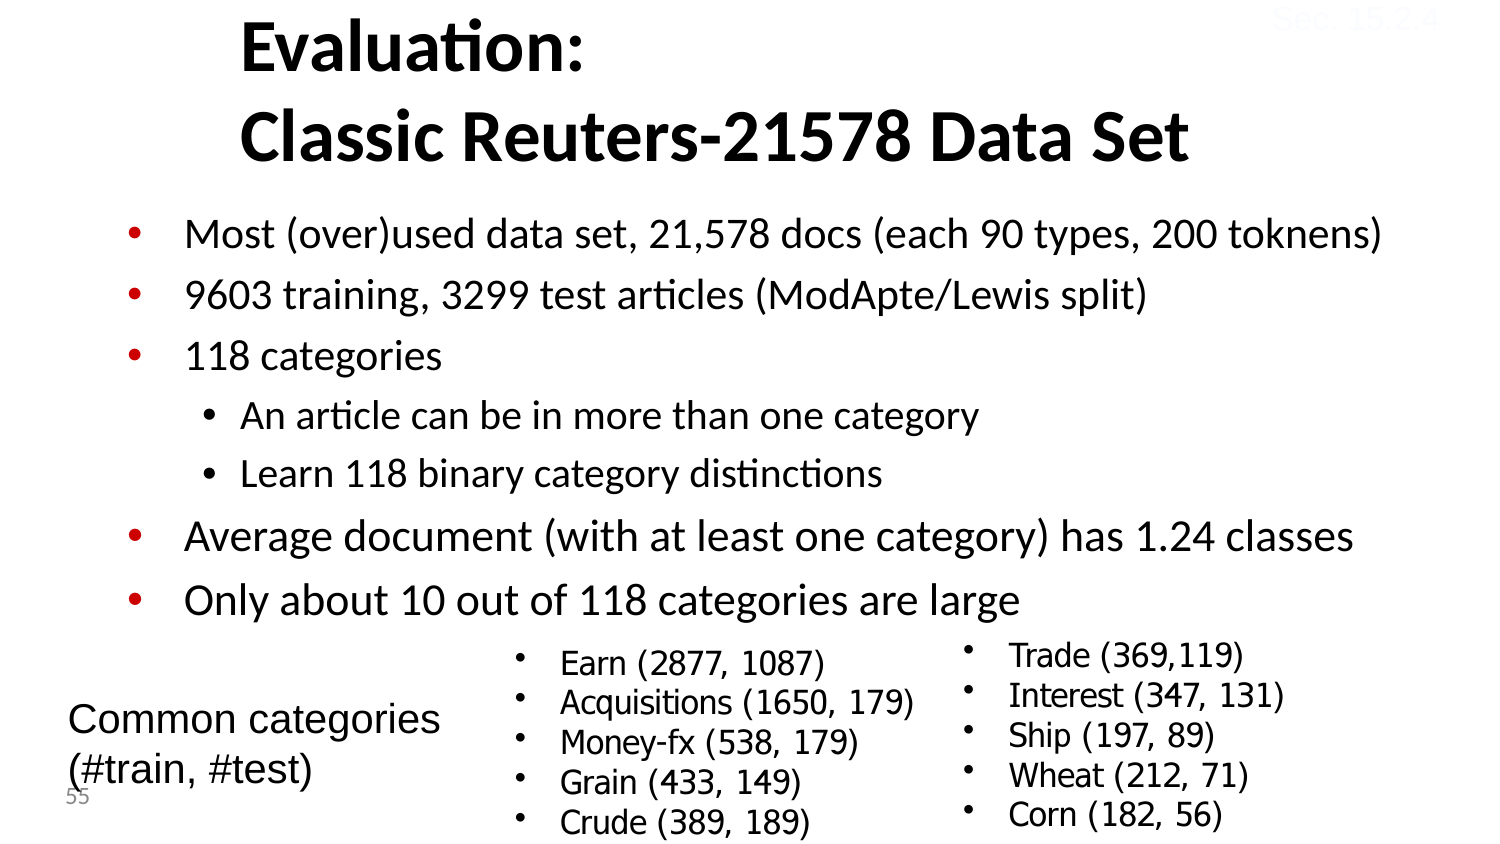

Sec. 15.2.4
# Evaluation: Classic Reuters-21578 Data Set
Most (over)used data set, 21,578 docs (each 90 types, 200 toknens)
9603 training, 3299 test articles (ModApte/Lewis split)
118 categories
An article can be in more than one category
Learn 118 binary category distinctions
Average document (with at least one category) has 1.24 classes
Only about 10 out of 118 categories are large

 Trade (369,119)
 Interest (347, 131)
 Ship (197, 89)
 Wheat (212, 71)
 Corn (182, 56)
 Earn (2877, 1087)
 Acquisitions (1650, 179)
 Money-fx (538, 179)
 Grain (433, 149)
 Crude (389, 189)
Common categories
(#train, #test)
55